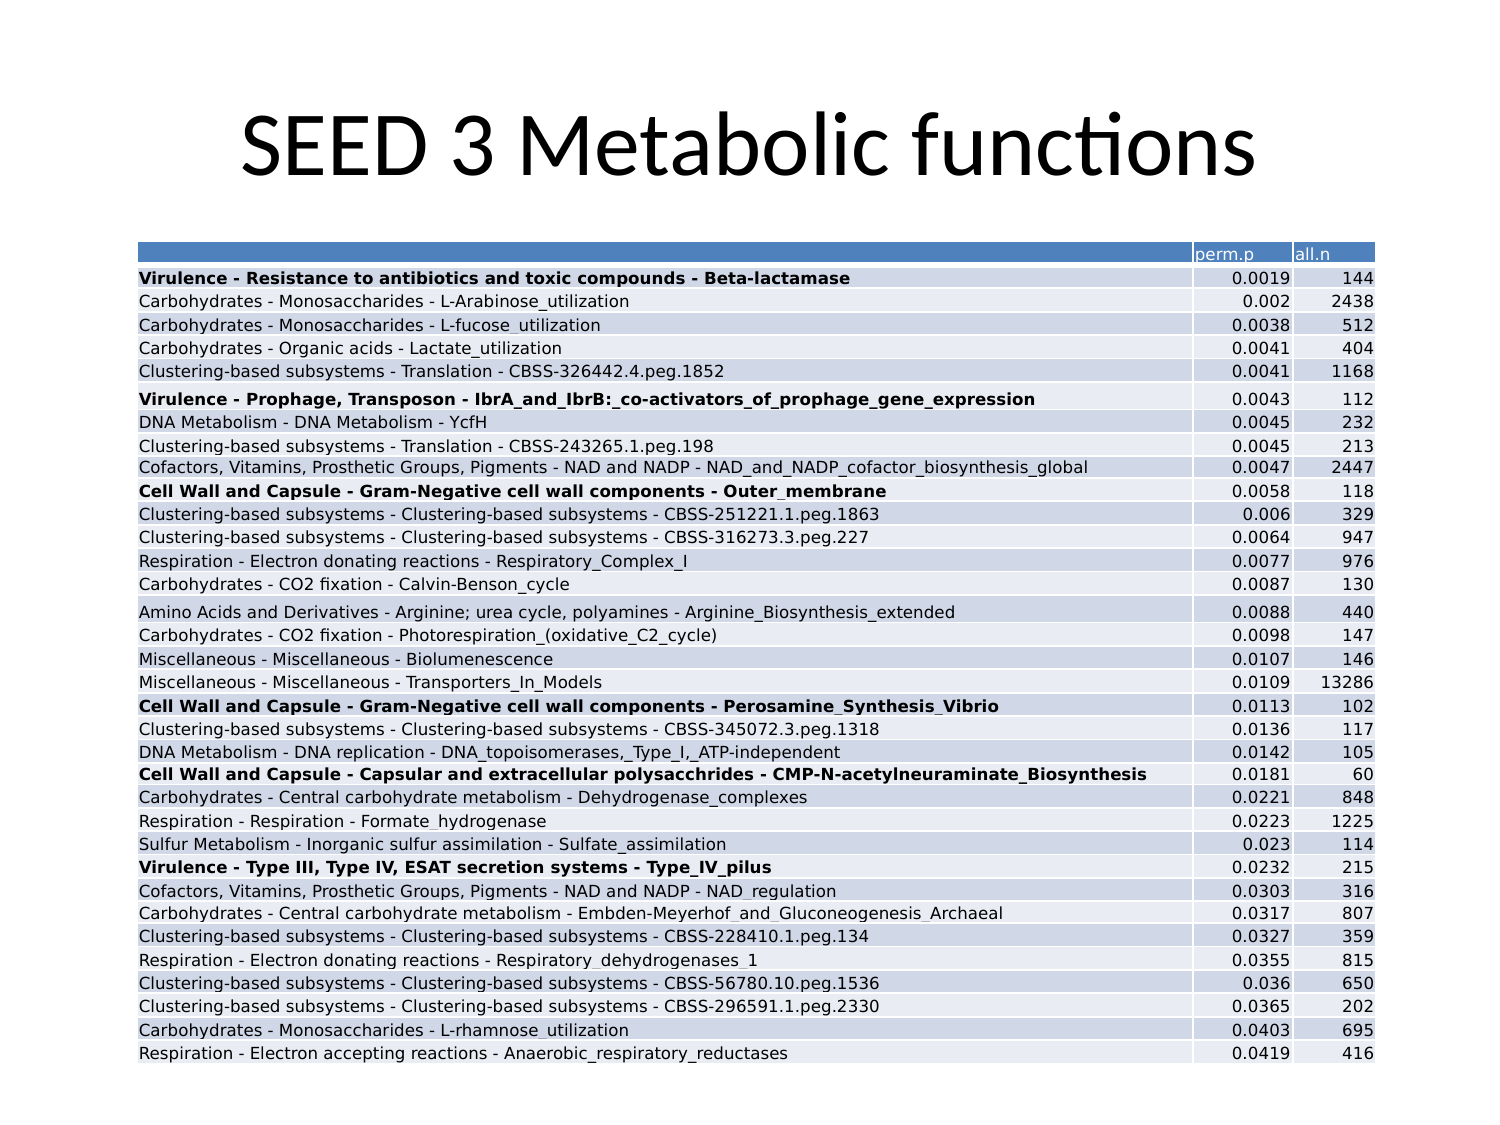

# SEED 3 Metabolic functions
|  | perm.p | all.n |
| --- | --- | --- |
| Virulence - Resistance to antibiotics and toxic compounds - Beta-lactamase | 0.0019 | 144 |
| Carbohydrates - Monosaccharides - L-Arabinose\_utilization | 0.002 | 2438 |
| Carbohydrates - Monosaccharides - L-fucose\_utilization | 0.0038 | 512 |
| Carbohydrates - Organic acids - Lactate\_utilization | 0.0041 | 404 |
| Clustering-based subsystems - Translation - CBSS-326442.4.peg.1852 | 0.0041 | 1168 |
| Virulence - Prophage, Transposon - IbrA\_and\_IbrB:\_co-activators\_of\_prophage\_gene\_expression | 0.0043 | 112 |
| DNA Metabolism - DNA Metabolism - YcfH | 0.0045 | 232 |
| Clustering-based subsystems - Translation - CBSS-243265.1.peg.198 | 0.0045 | 213 |
| Cofactors, Vitamins, Prosthetic Groups, Pigments - NAD and NADP - NAD\_and\_NADP\_cofactor\_biosynthesis\_global | 0.0047 | 2447 |
| Cell Wall and Capsule - Gram-Negative cell wall components - Outer\_membrane | 0.0058 | 118 |
| Clustering-based subsystems - Clustering-based subsystems - CBSS-251221.1.peg.1863 | 0.006 | 329 |
| Clustering-based subsystems - Clustering-based subsystems - CBSS-316273.3.peg.227 | 0.0064 | 947 |
| Respiration - Electron donating reactions - Respiratory\_Complex\_I | 0.0077 | 976 |
| Carbohydrates - CO2 fixation - Calvin-Benson\_cycle | 0.0087 | 130 |
| Amino Acids and Derivatives - Arginine; urea cycle, polyamines - Arginine\_Biosynthesis\_extended | 0.0088 | 440 |
| Carbohydrates - CO2 fixation - Photorespiration\_(oxidative\_C2\_cycle) | 0.0098 | 147 |
| Miscellaneous - Miscellaneous - Biolumenescence | 0.0107 | 146 |
| Miscellaneous - Miscellaneous - Transporters\_In\_Models | 0.0109 | 13286 |
| Cell Wall and Capsule - Gram-Negative cell wall components - Perosamine\_Synthesis\_Vibrio | 0.0113 | 102 |
| Clustering-based subsystems - Clustering-based subsystems - CBSS-345072.3.peg.1318 | 0.0136 | 117 |
| DNA Metabolism - DNA replication - DNA\_topoisomerases,\_Type\_I,\_ATP-independent | 0.0142 | 105 |
| Cell Wall and Capsule - Capsular and extracellular polysacchrides - CMP-N-acetylneuraminate\_Biosynthesis | 0.0181 | 60 |
| Carbohydrates - Central carbohydrate metabolism - Dehydrogenase\_complexes | 0.0221 | 848 |
| Respiration - Respiration - Formate\_hydrogenase | 0.0223 | 1225 |
| Sulfur Metabolism - Inorganic sulfur assimilation - Sulfate\_assimilation | 0.023 | 114 |
| Virulence - Type III, Type IV, ESAT secretion systems - Type\_IV\_pilus | 0.0232 | 215 |
| Cofactors, Vitamins, Prosthetic Groups, Pigments - NAD and NADP - NAD\_regulation | 0.0303 | 316 |
| Carbohydrates - Central carbohydrate metabolism - Embden-Meyerhof\_and\_Gluconeogenesis\_Archaeal | 0.0317 | 807 |
| Clustering-based subsystems - Clustering-based subsystems - CBSS-228410.1.peg.134 | 0.0327 | 359 |
| Respiration - Electron donating reactions - Respiratory\_dehydrogenases\_1 | 0.0355 | 815 |
| Clustering-based subsystems - Clustering-based subsystems - CBSS-56780.10.peg.1536 | 0.036 | 650 |
| Clustering-based subsystems - Clustering-based subsystems - CBSS-296591.1.peg.2330 | 0.0365 | 202 |
| Carbohydrates - Monosaccharides - L-rhamnose\_utilization | 0.0403 | 695 |
| Respiration - Electron accepting reactions - Anaerobic\_respiratory\_reductases | 0.0419 | 416 |